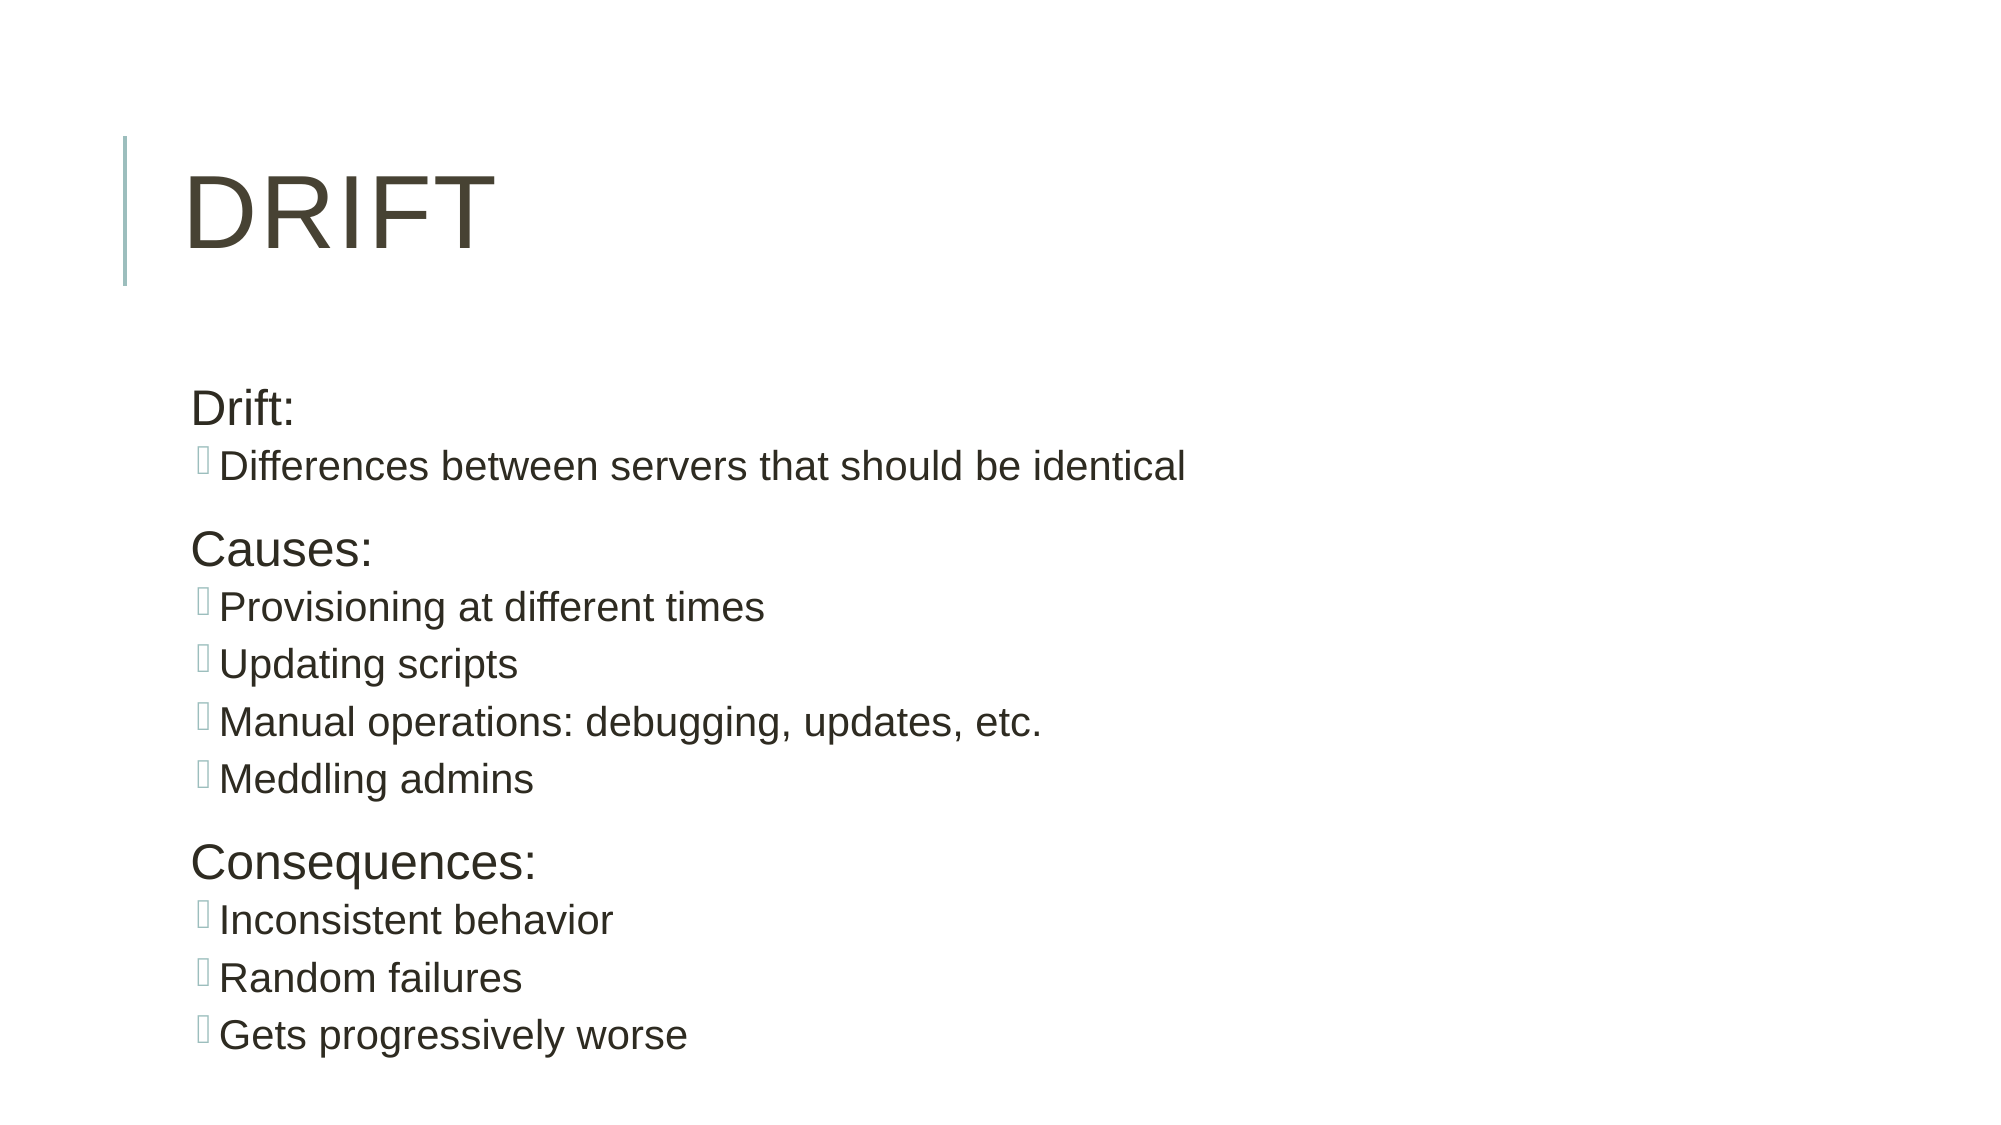

# Drift
Drift:
Differences between servers that should be identical
Causes:
Provisioning at different times
Updating scripts
Manual operations: debugging, updates, etc.
Meddling admins
Consequences:
Inconsistent behavior
Random failures
Gets progressively worse